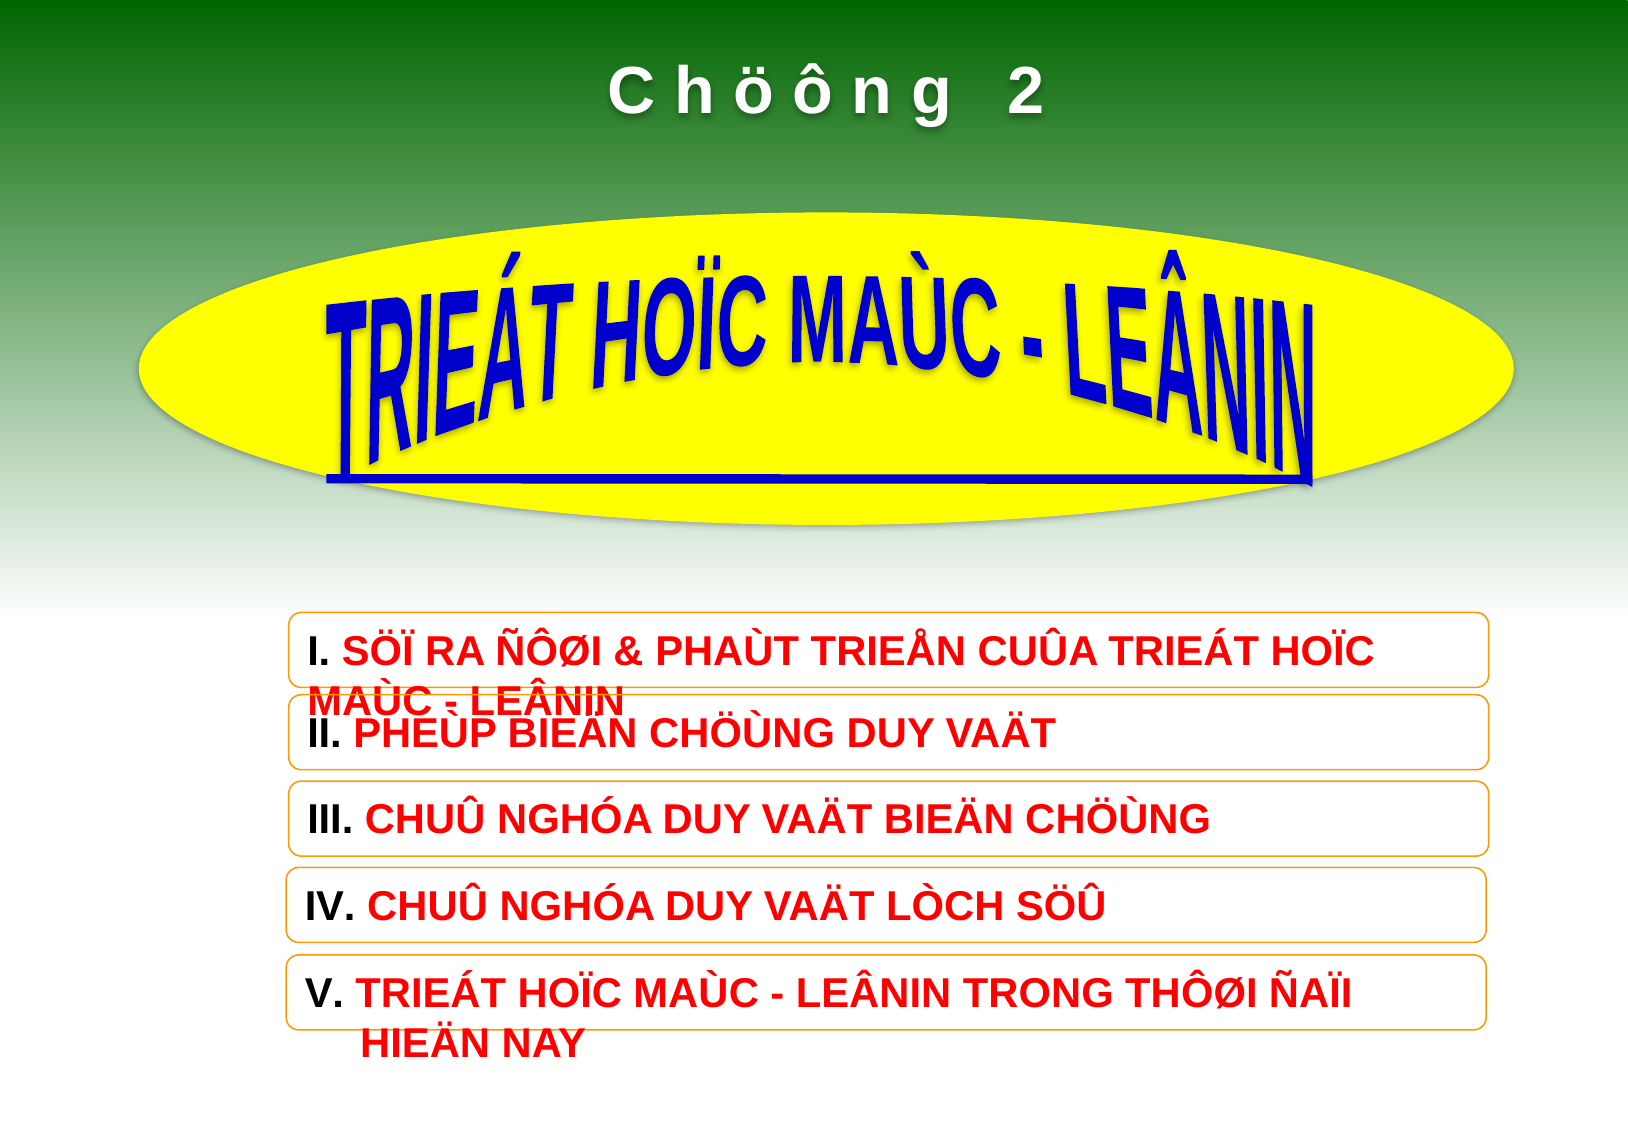

C h ö ô n g   2

TRIEÁT HOÏC MAÙC - LEÂNIN
I. SÖÏ RA ÑÔØI & PHAÙT TRIEÅN CUÛA TRIEÁT HOÏC MAÙC - LEÂNIN
II. PHEÙP BIEÄN CHÖÙNG DUY VAÄT
III. CHUÛ NGHÓA DUY VAÄT BIEÄN CHÖÙNG
IV. CHUÛ NGHÓA DUY VAÄT LÒCH SÖÛ
V. TRIEÁT HOÏC MAÙC - LEÂNIN TRONG THÔØI ÑAÏI HIEÄN NAY